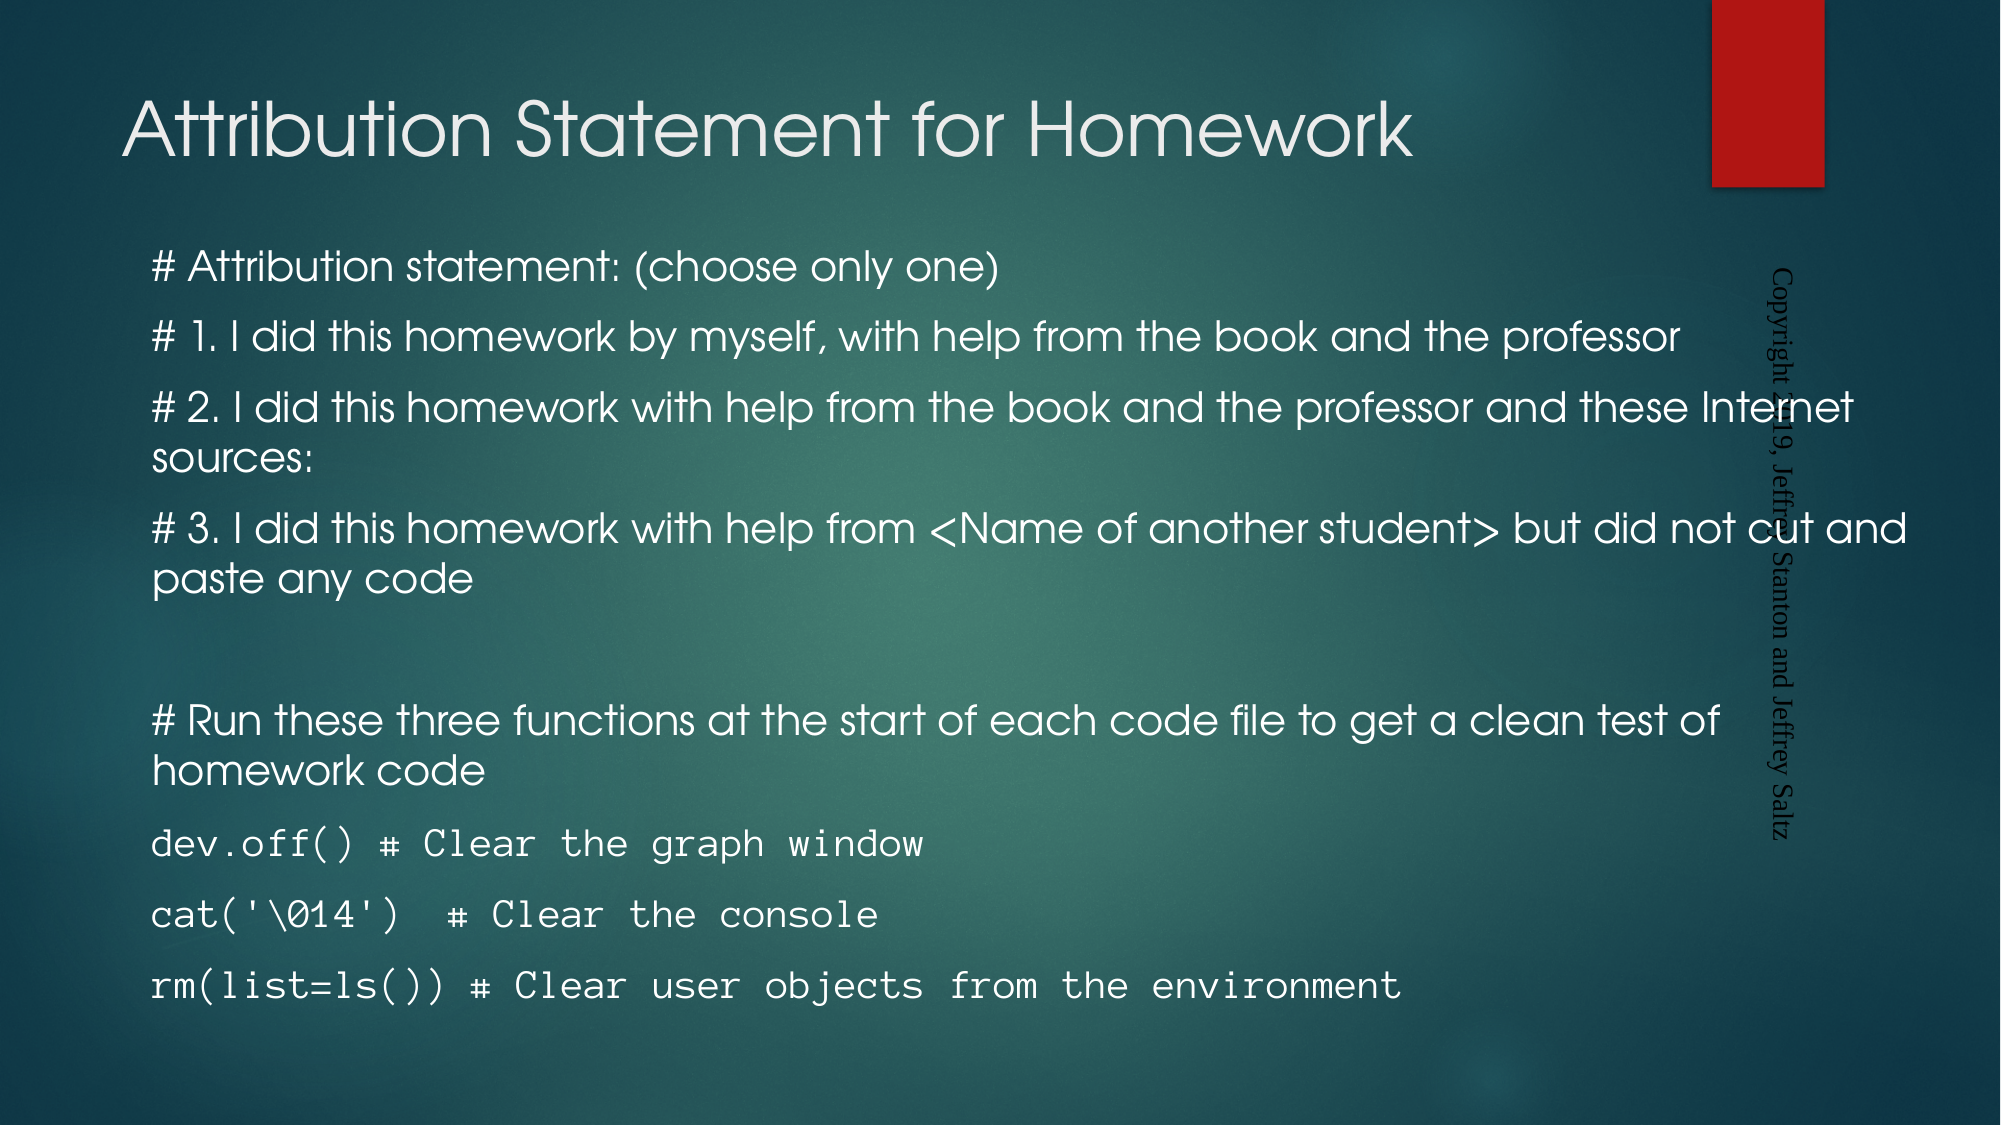

# Attribution Statement for Homework
# Attribution statement: (choose only one)
# 1. I did this homework by myself, with help from the book and the professor
# 2. I did this homework with help from the book and the professor and these Internet sources:
# 3. I did this homework with help from <Name of another student> but did not cut and paste any code

# Run these three functions at the start of each code file to get a clean test of homework code
dev.off() # Clear the graph window
cat('\014')  # Clear the console
rm(list=ls()) # Clear user objects from the environment

Copyright 2019, Jeffrey Stanton and Jeffrey Saltz